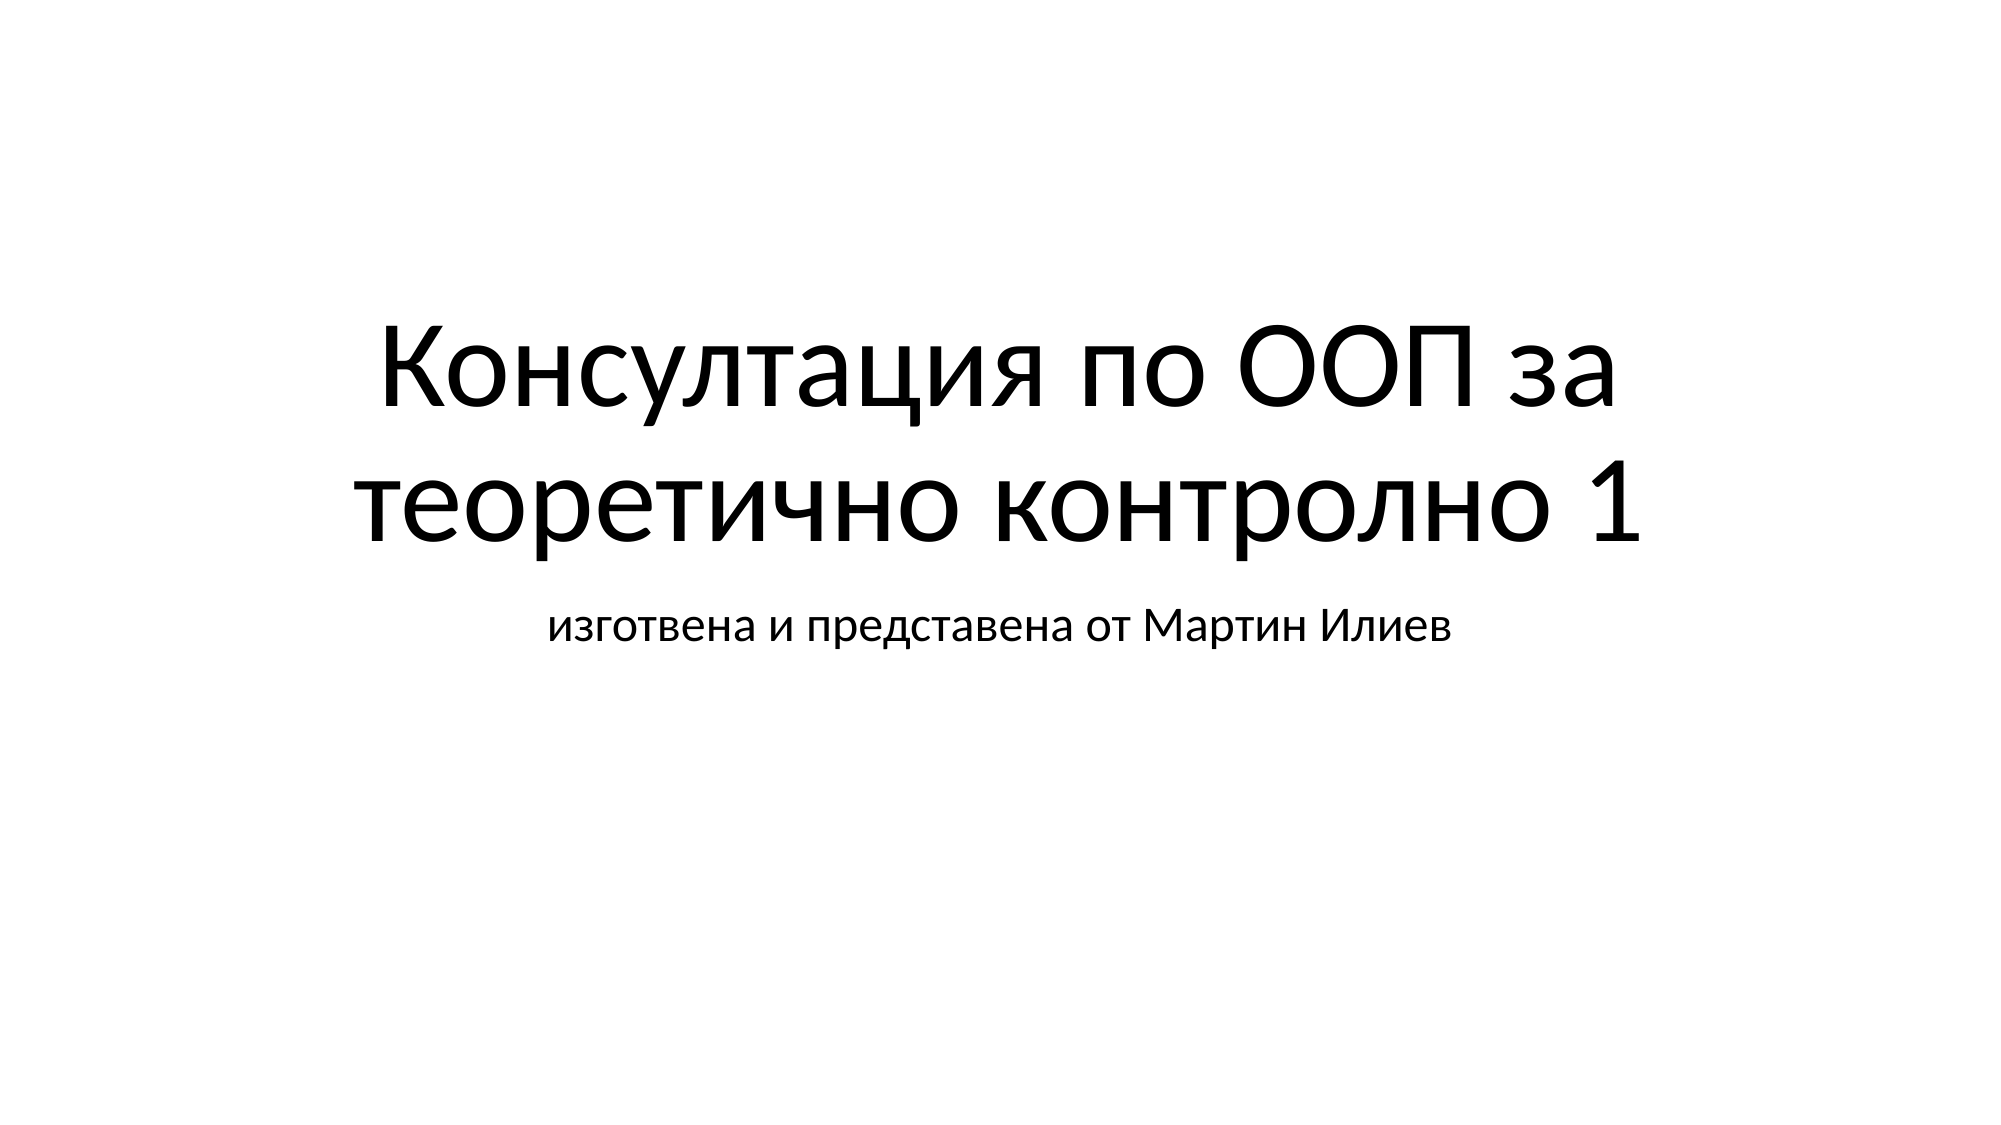

# Консултация по ООП за теоретично контролно 1
изготвена и представена от Мартин Илиев